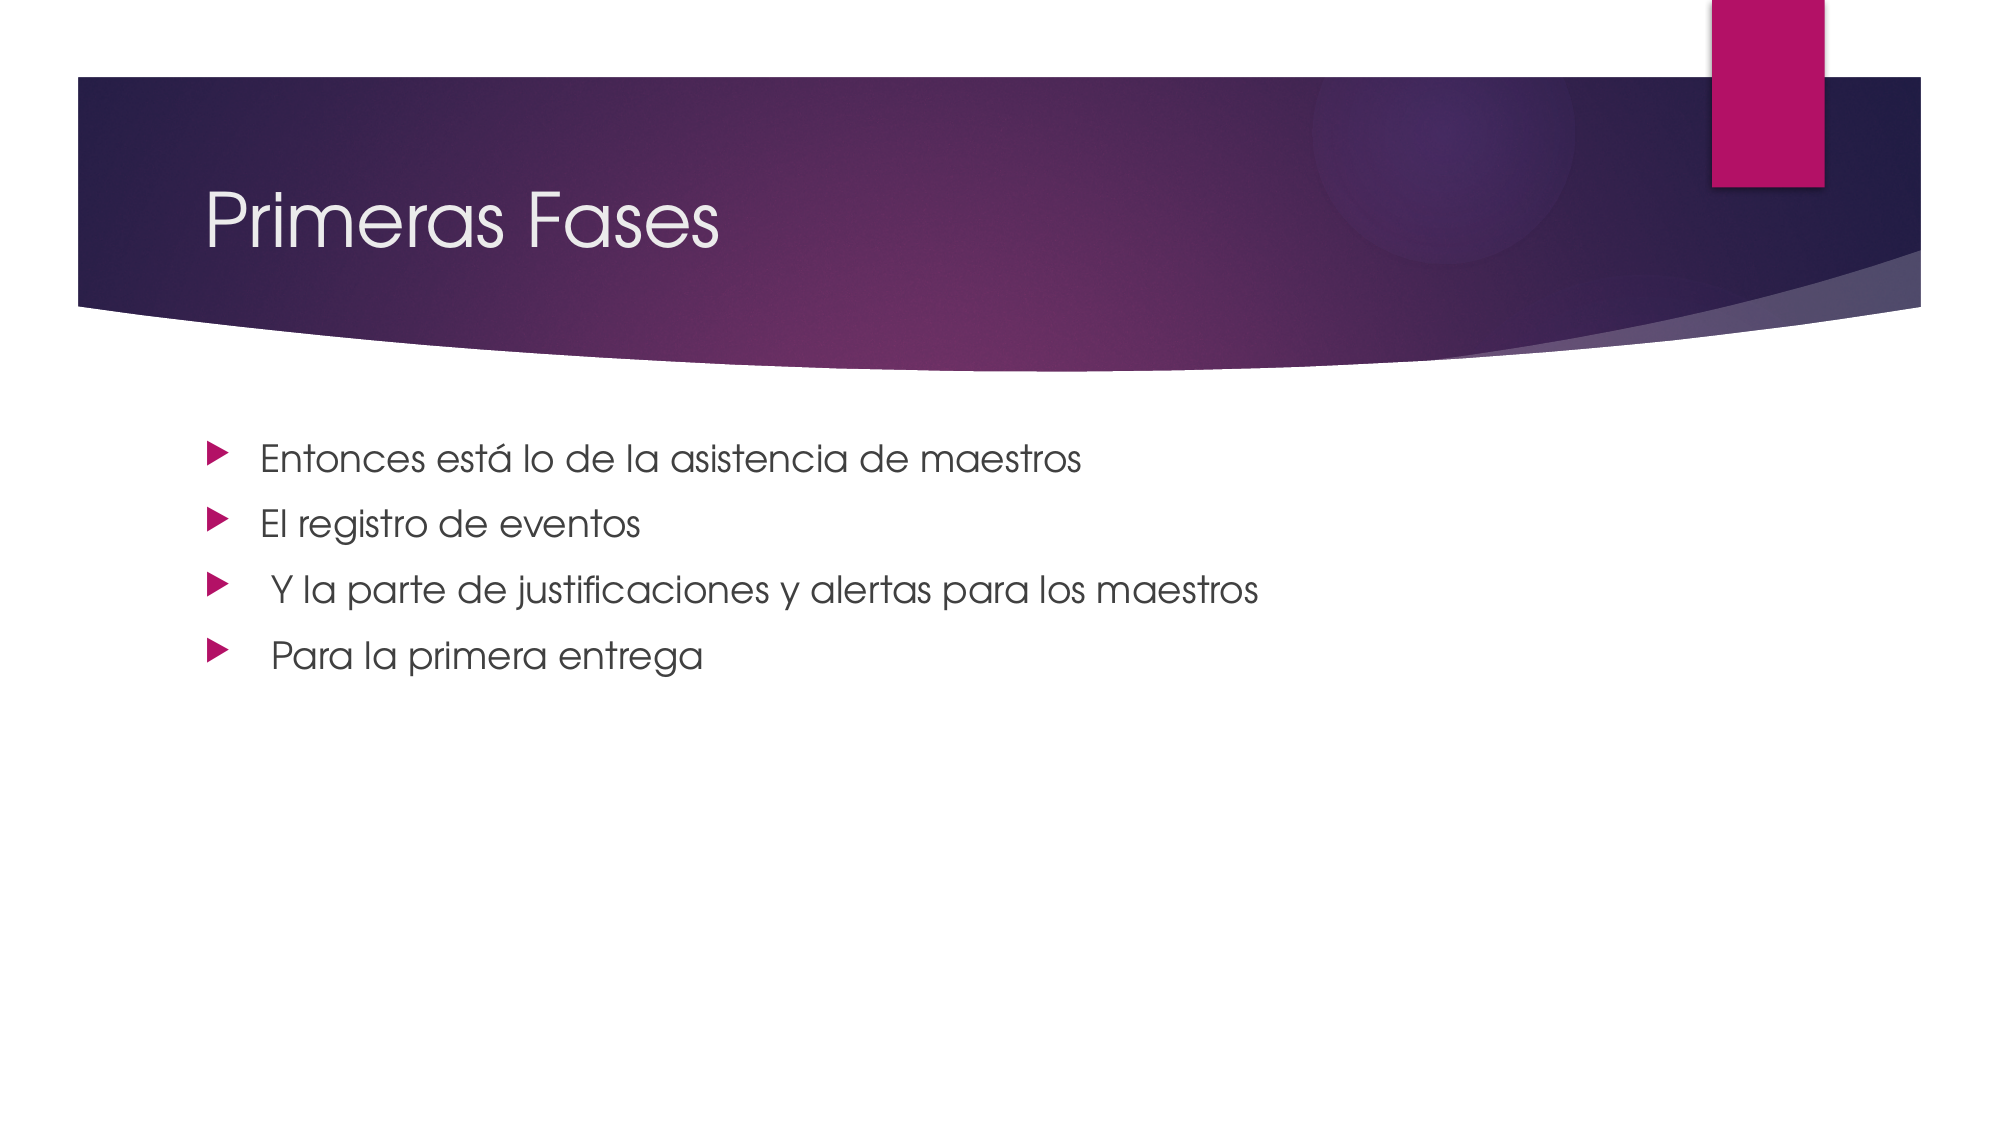

# Primeras Fases
Entonces está lo de la asistencia de maestros
El registro de eventos
 Y la parte de justificaciones y alertas para los maestros
 Para la primera entrega